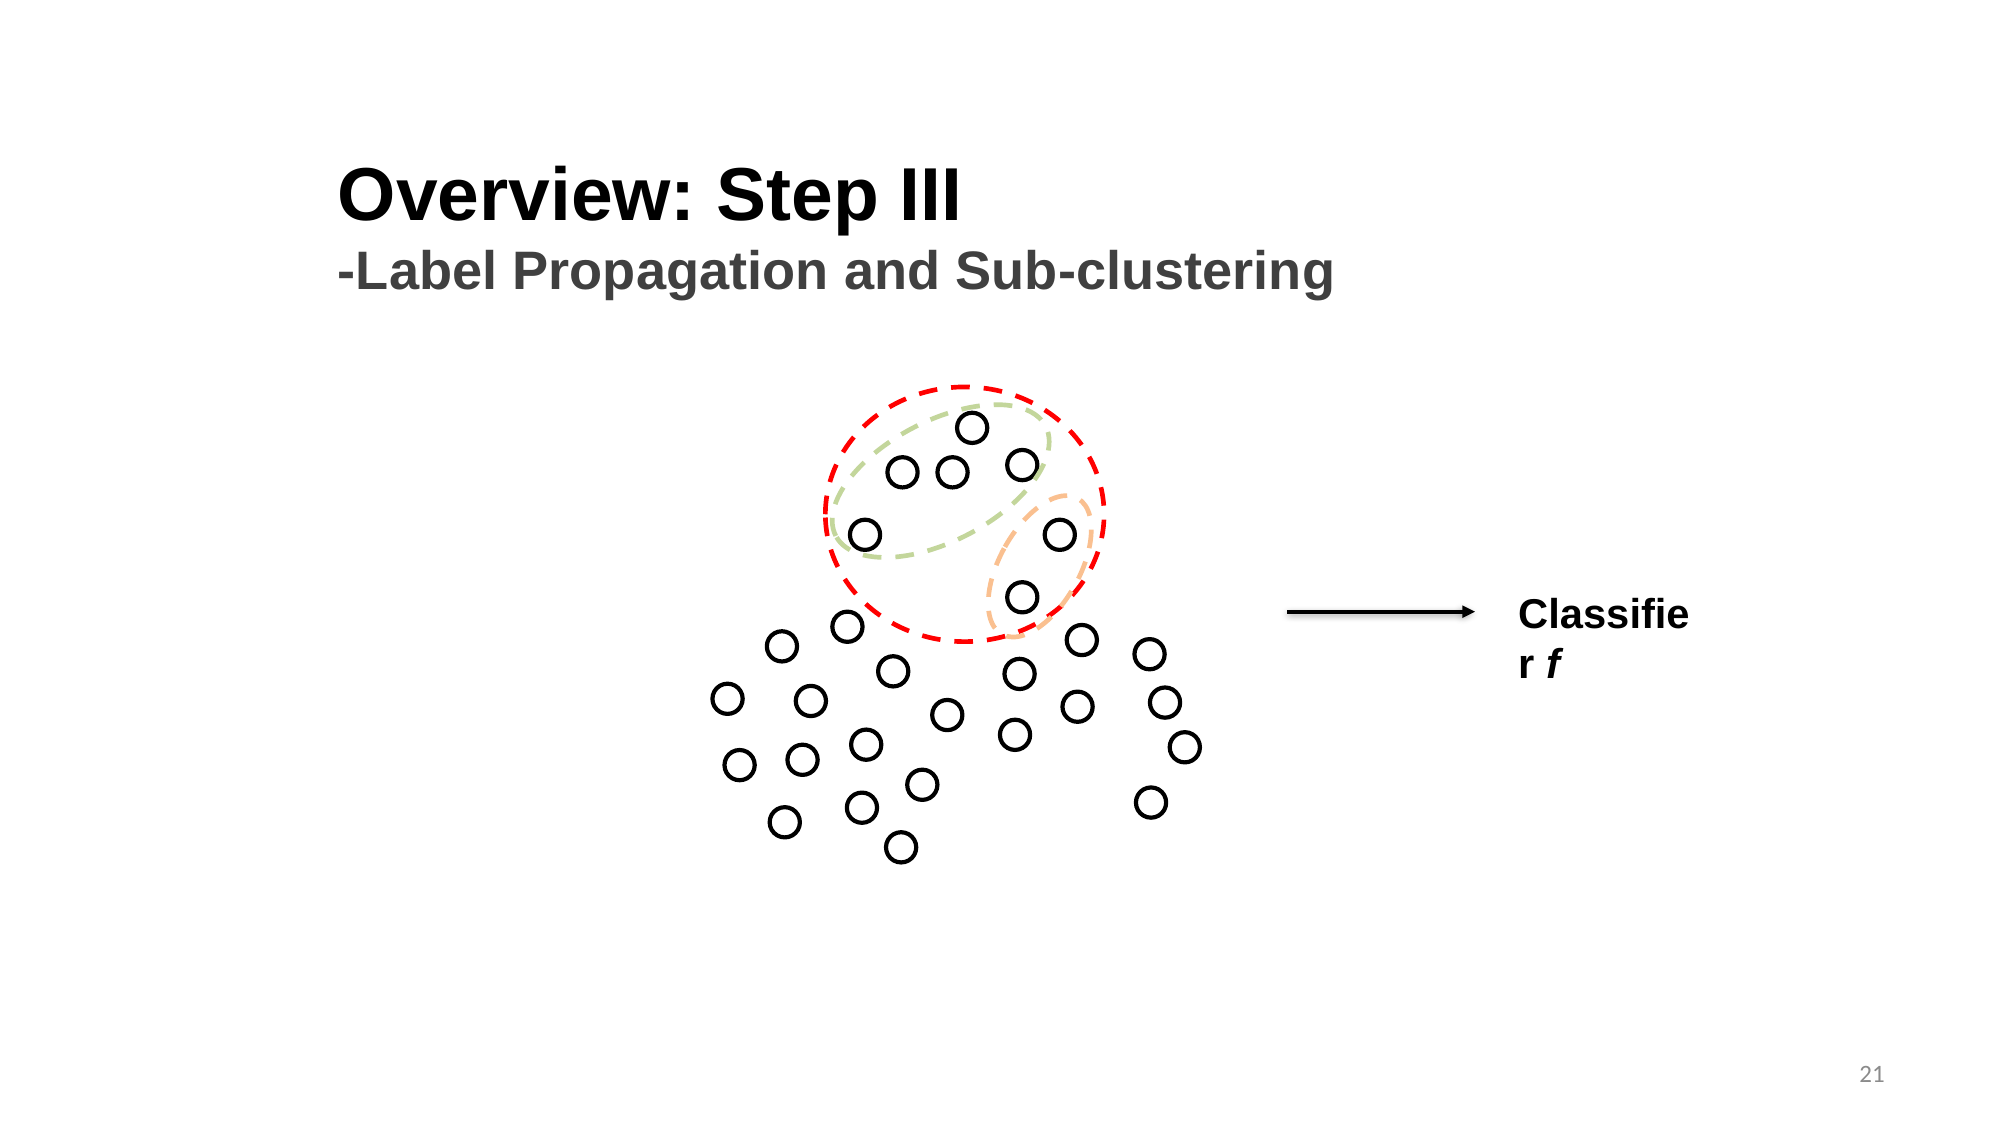

Overview: Step III
-Label Propagation and Sub-clustering

Classifier f

21